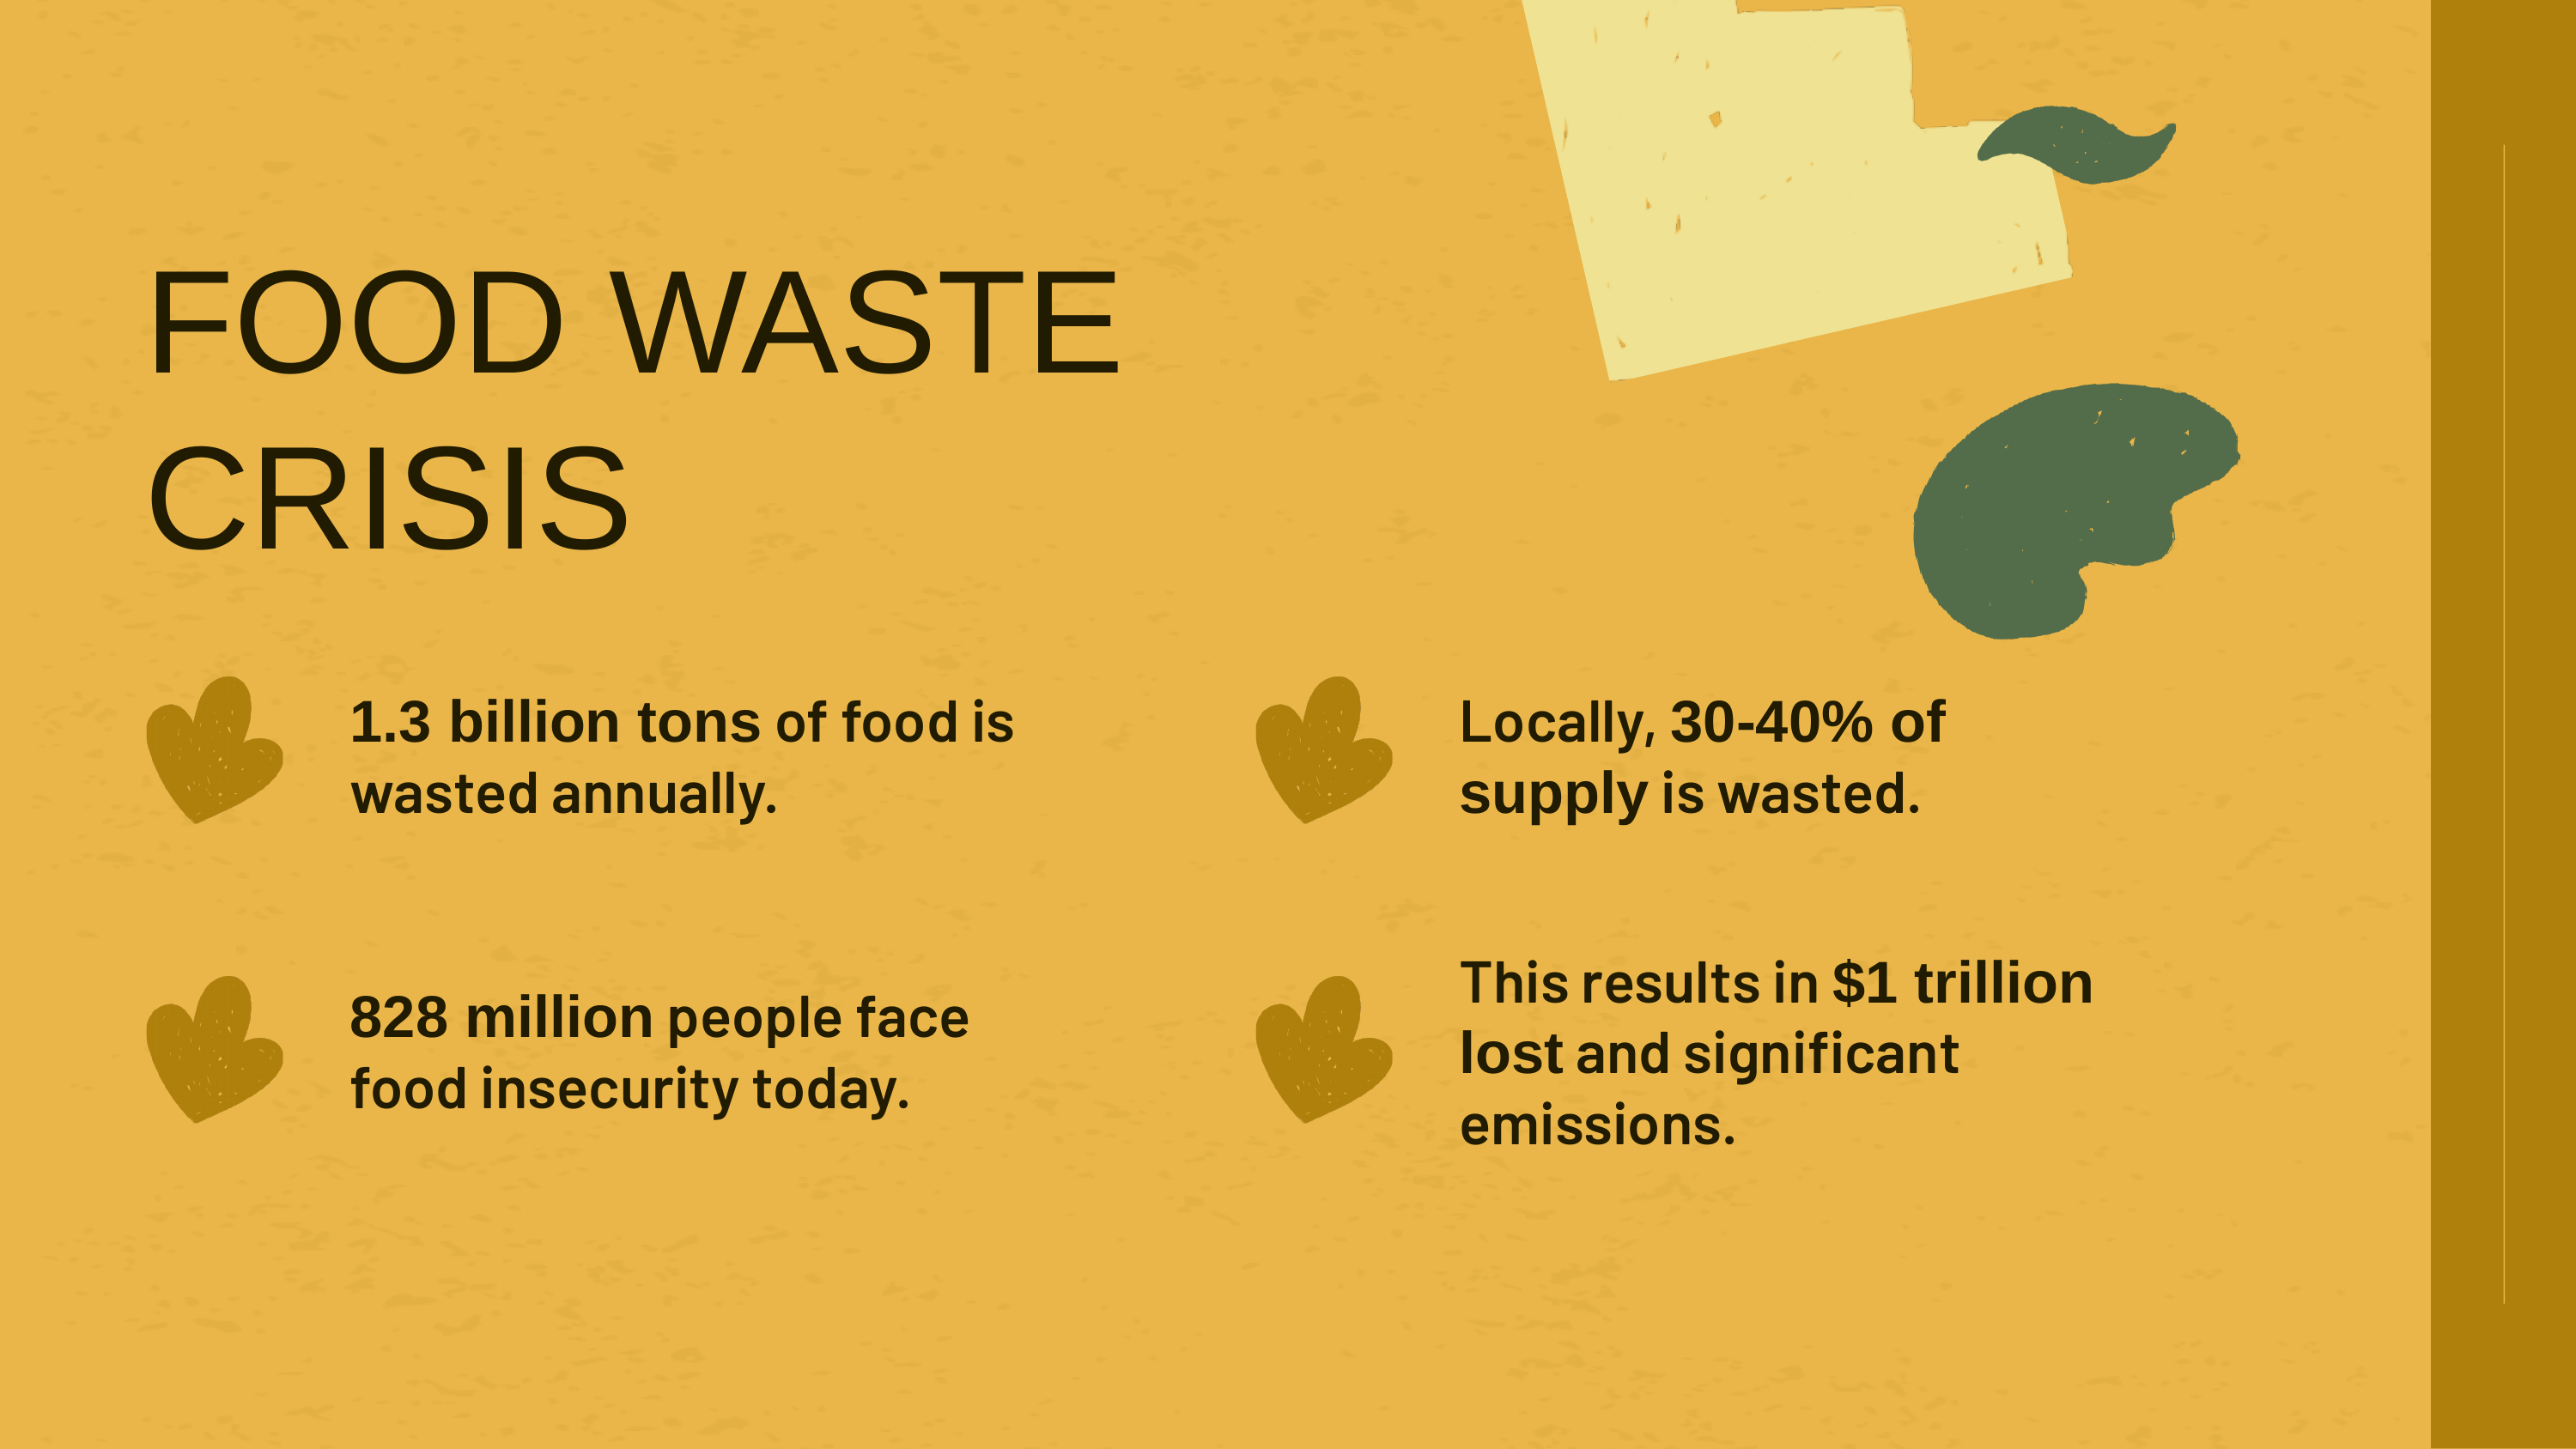

FOOD WASTE CRISIS

1.3 billion tons of food is wasted annually.
Locally, 30-40% of supply is wasted.
This results in $1 trillion lost and significant emissions.

828 million people face food insecurity today.